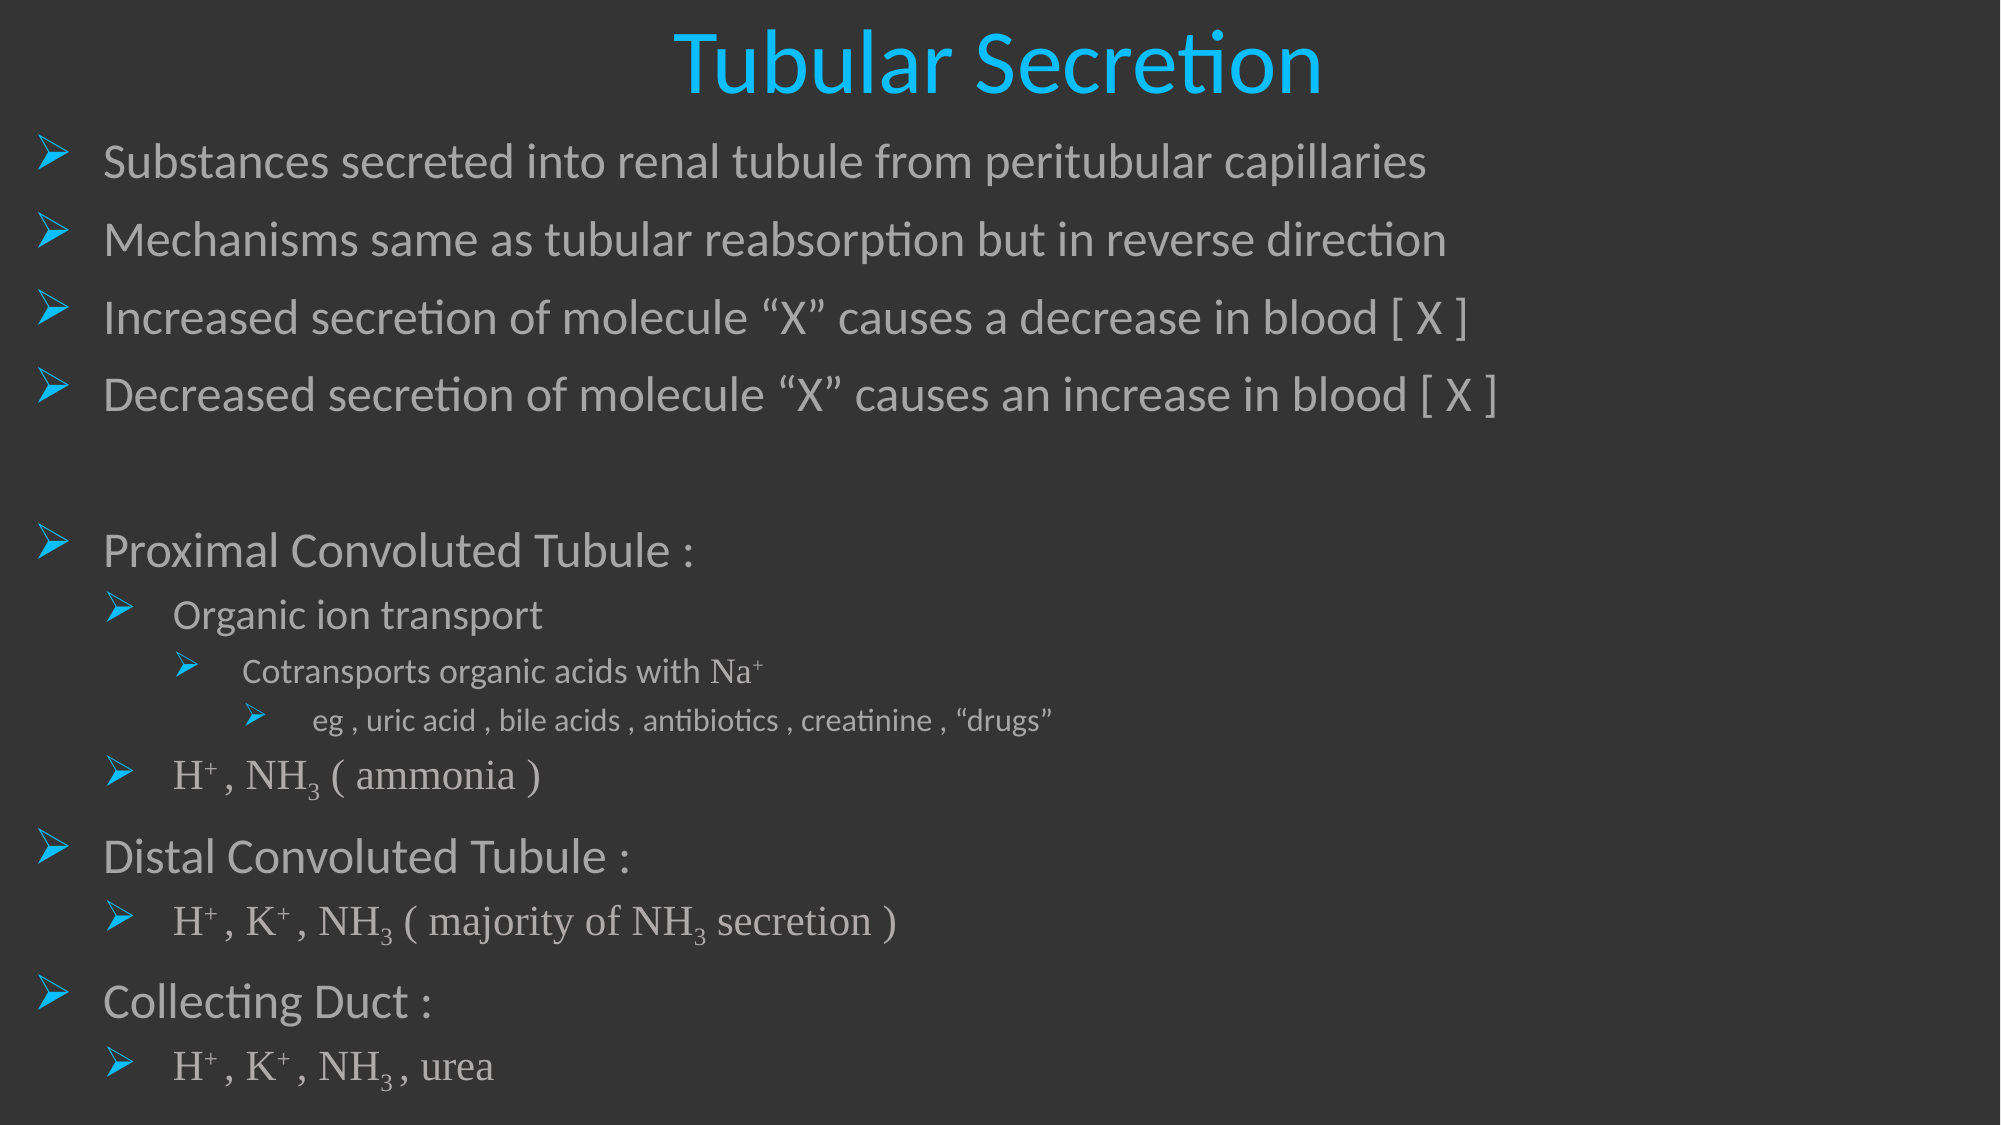

# Tubular Secretion
Substances secreted into renal tubule from peritubular capillaries
Mechanisms same as tubular reabsorption but in reverse direction
Increased secretion of molecule “X” causes a decrease in blood [ X ]
Decreased secretion of molecule “X” causes an increase in blood [ X ]

Proximal Convoluted Tubule :
Organic ion transport
Cotransports organic acids with Na+
eg , uric acid , bile acids , antibiotics , creatinine , “drugs”
H+ , NH3 ( ammonia )
Distal Convoluted Tubule :
H+ , K+ , NH3 ( majority of NH3 secretion )
Collecting Duct :
H+ , K+ , NH3 , urea